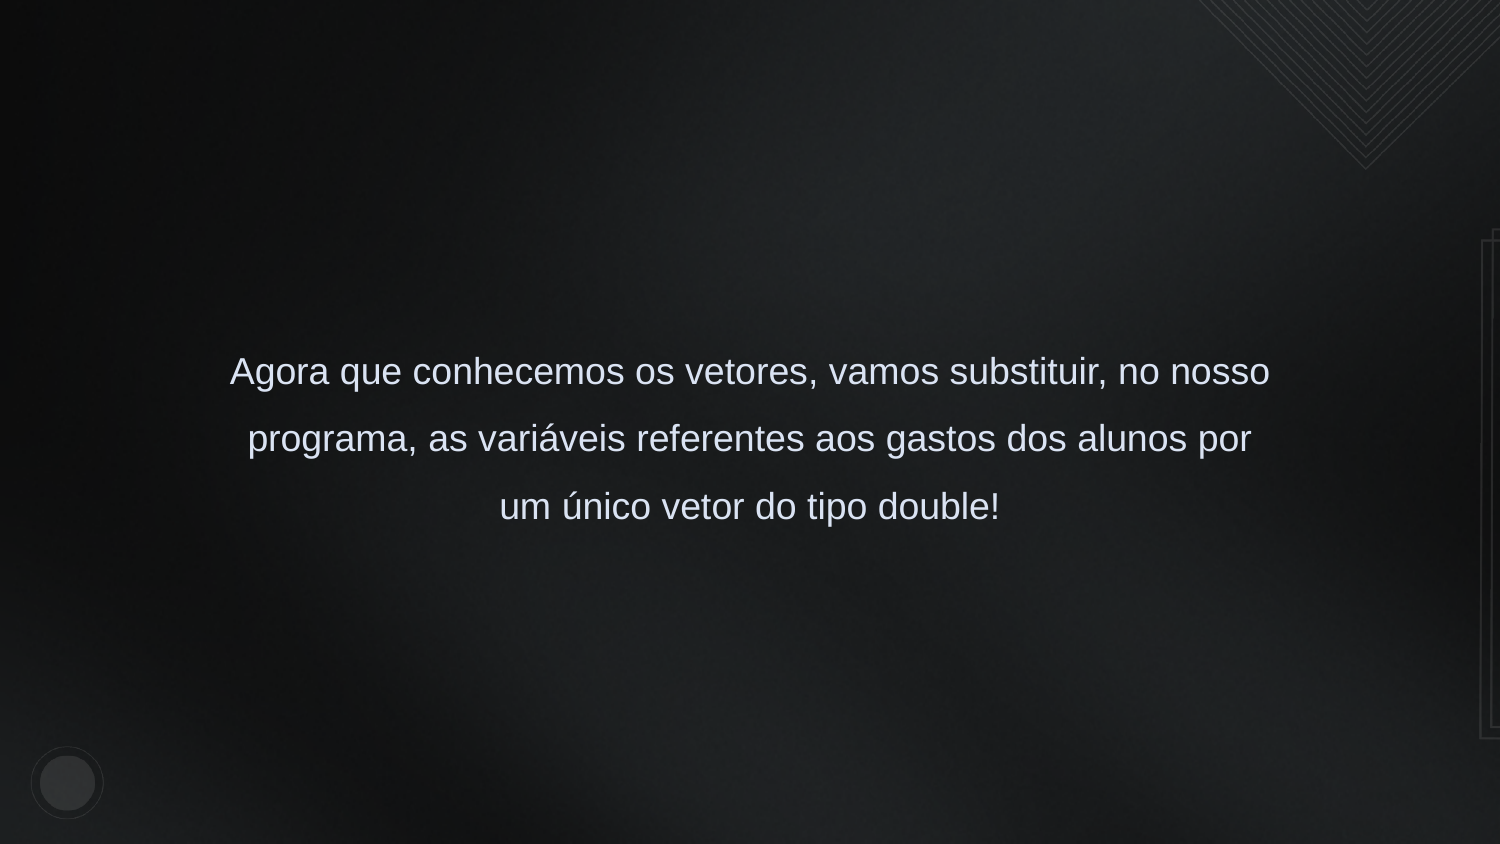

Agora que conhecemos os vetores, vamos substituir, no nosso programa, as variáveis referentes aos gastos dos alunos por um único vetor do tipo double!